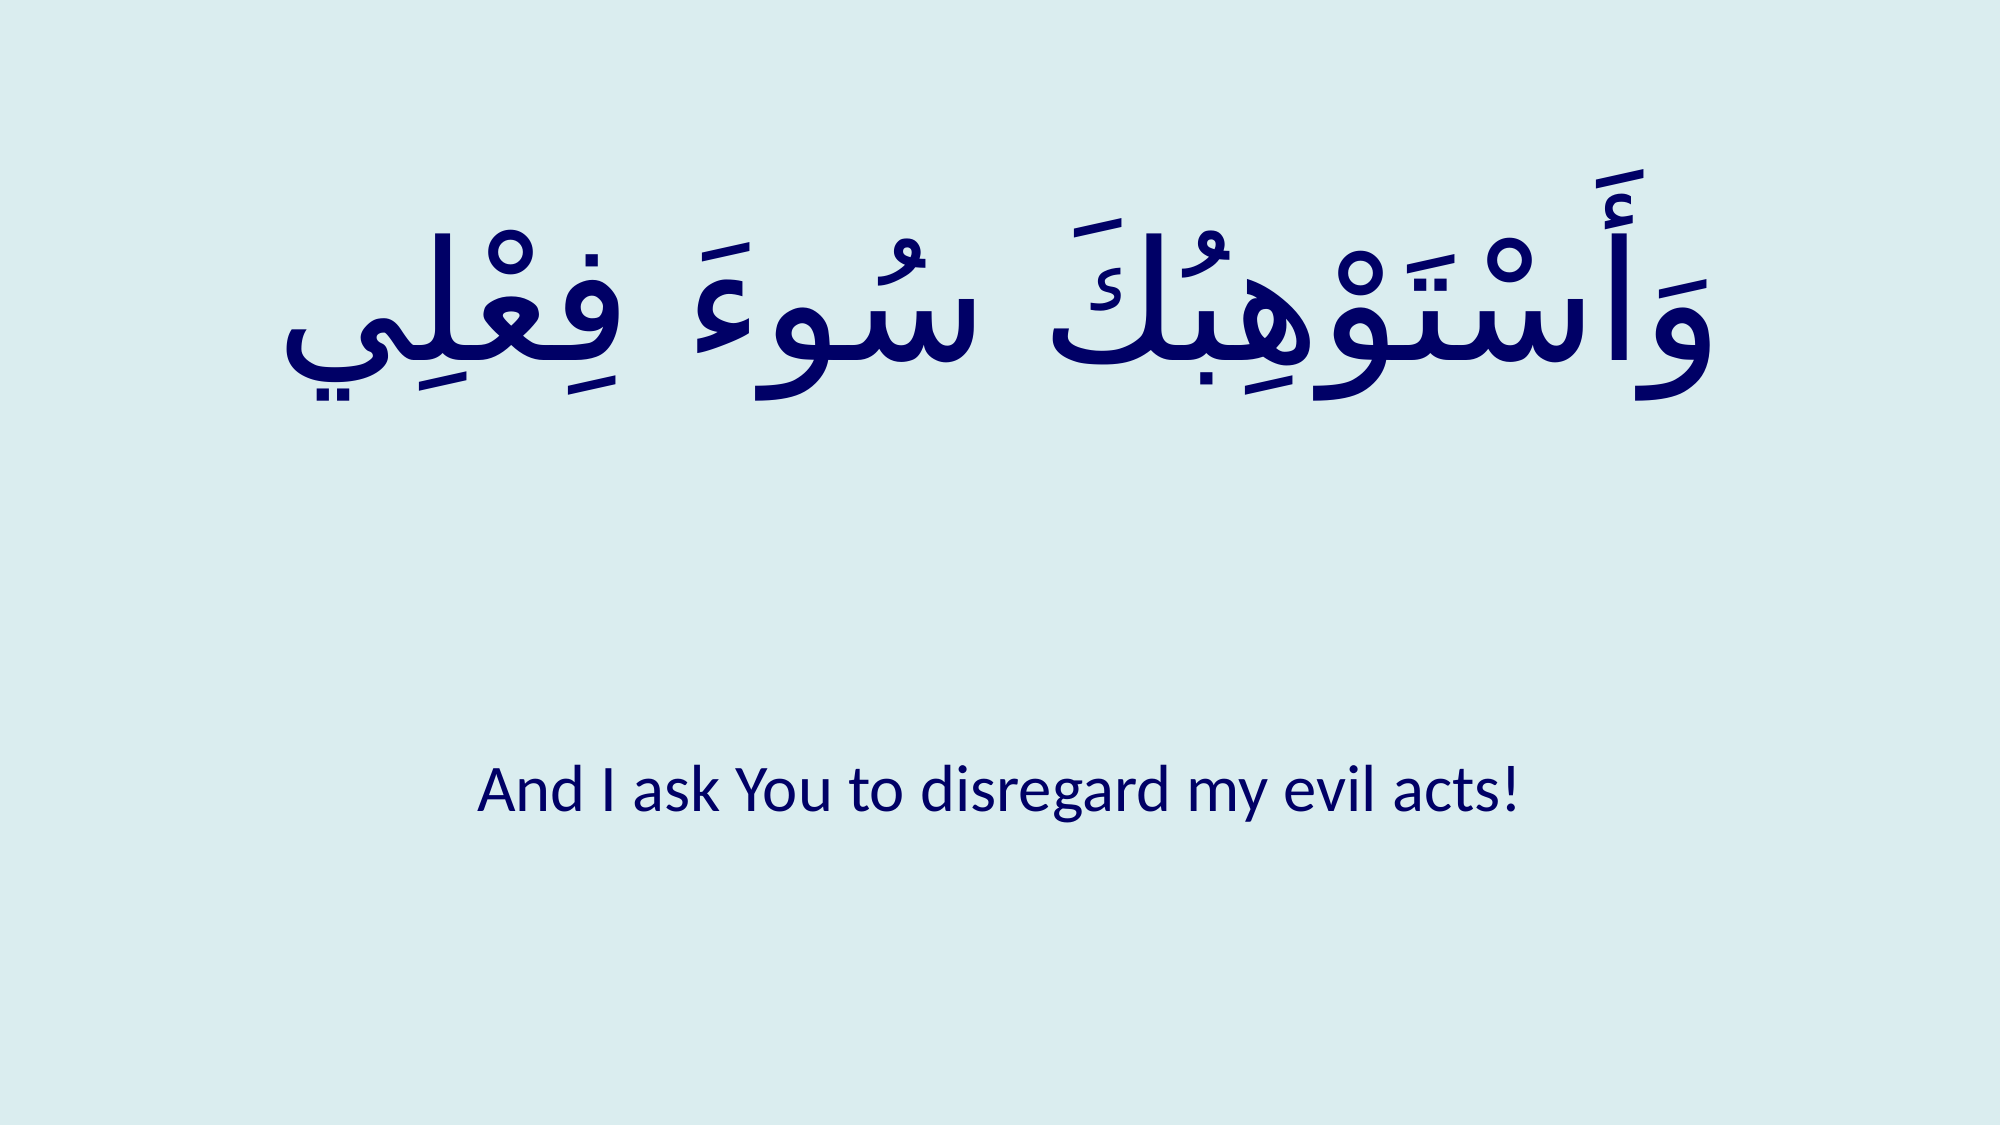

# وَأَسْتَوْهِبُكَ سُوءَ فِعْلِي
And I ask You to disregard my evil acts!